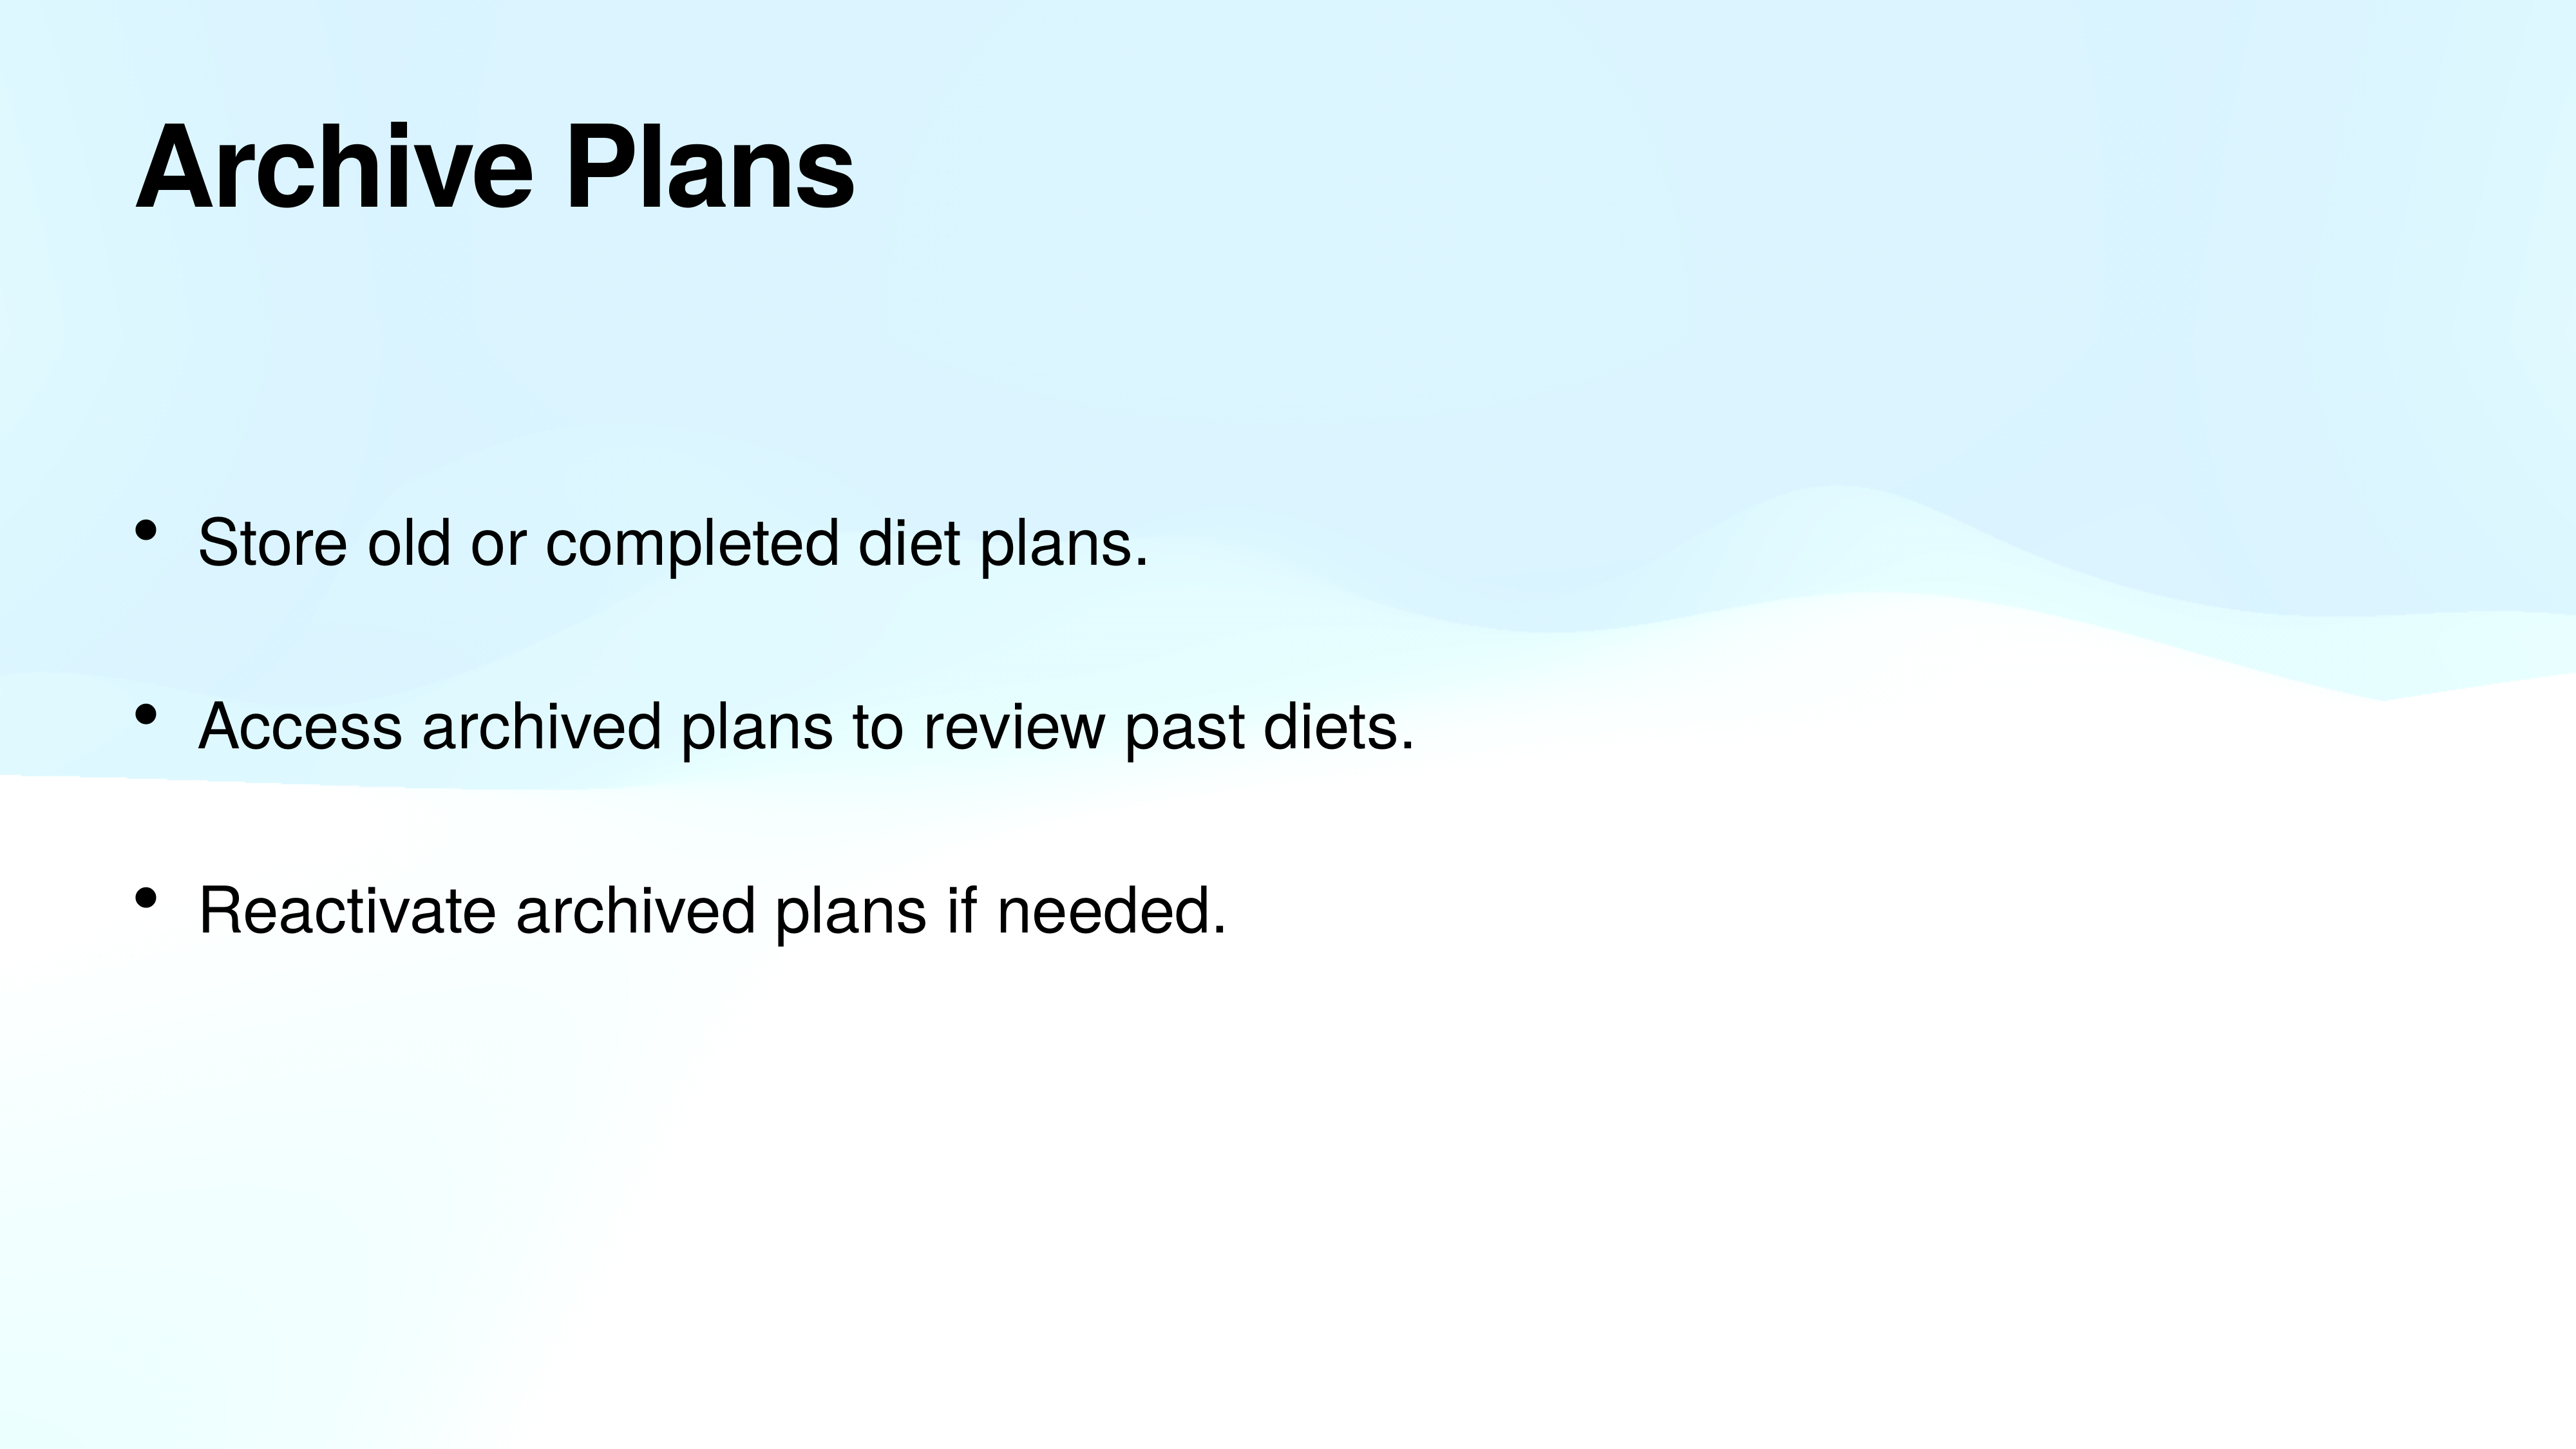

# Archive Plans
Store old or completed diet plans.
Access archived plans to review past diets.
Reactivate archived plans if needed.